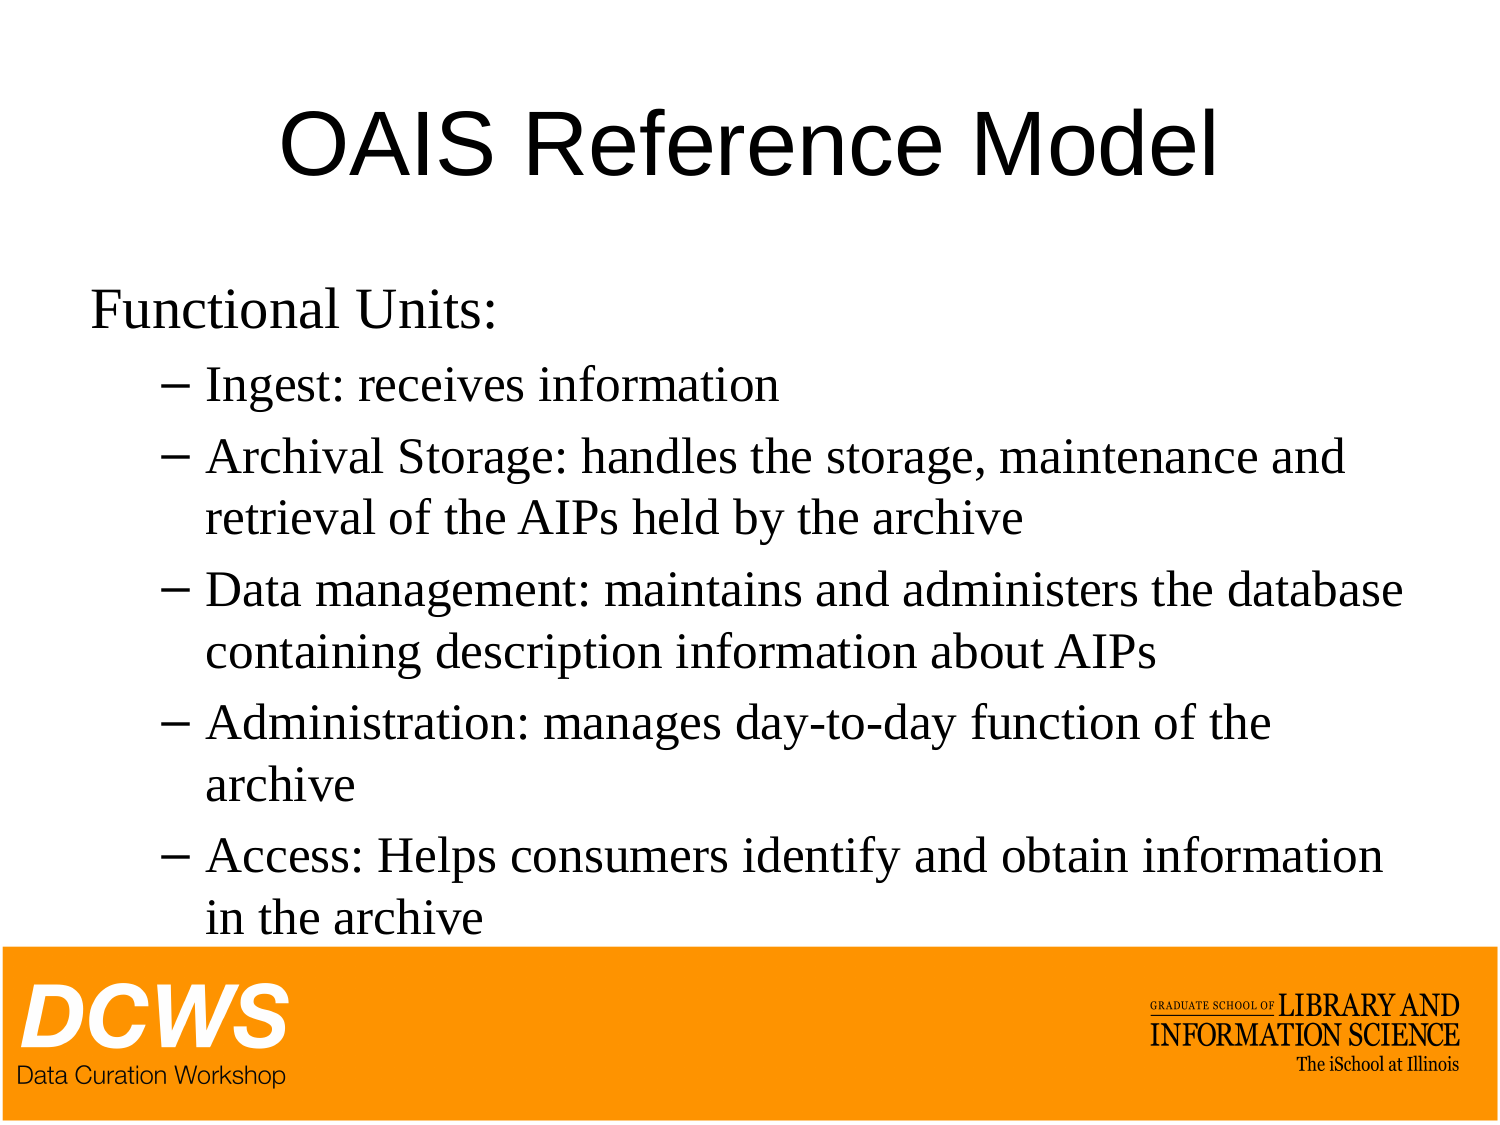

# OAIS Reference Model
Functional Units:
Ingest: receives information
Archival Storage: handles the storage, maintenance and retrieval of the AIPs held by the archive
Data management: maintains and administers the database containing description information about AIPs
Administration: manages day-to-day function of the archive
Access: Helps consumers identify and obtain information in the archive